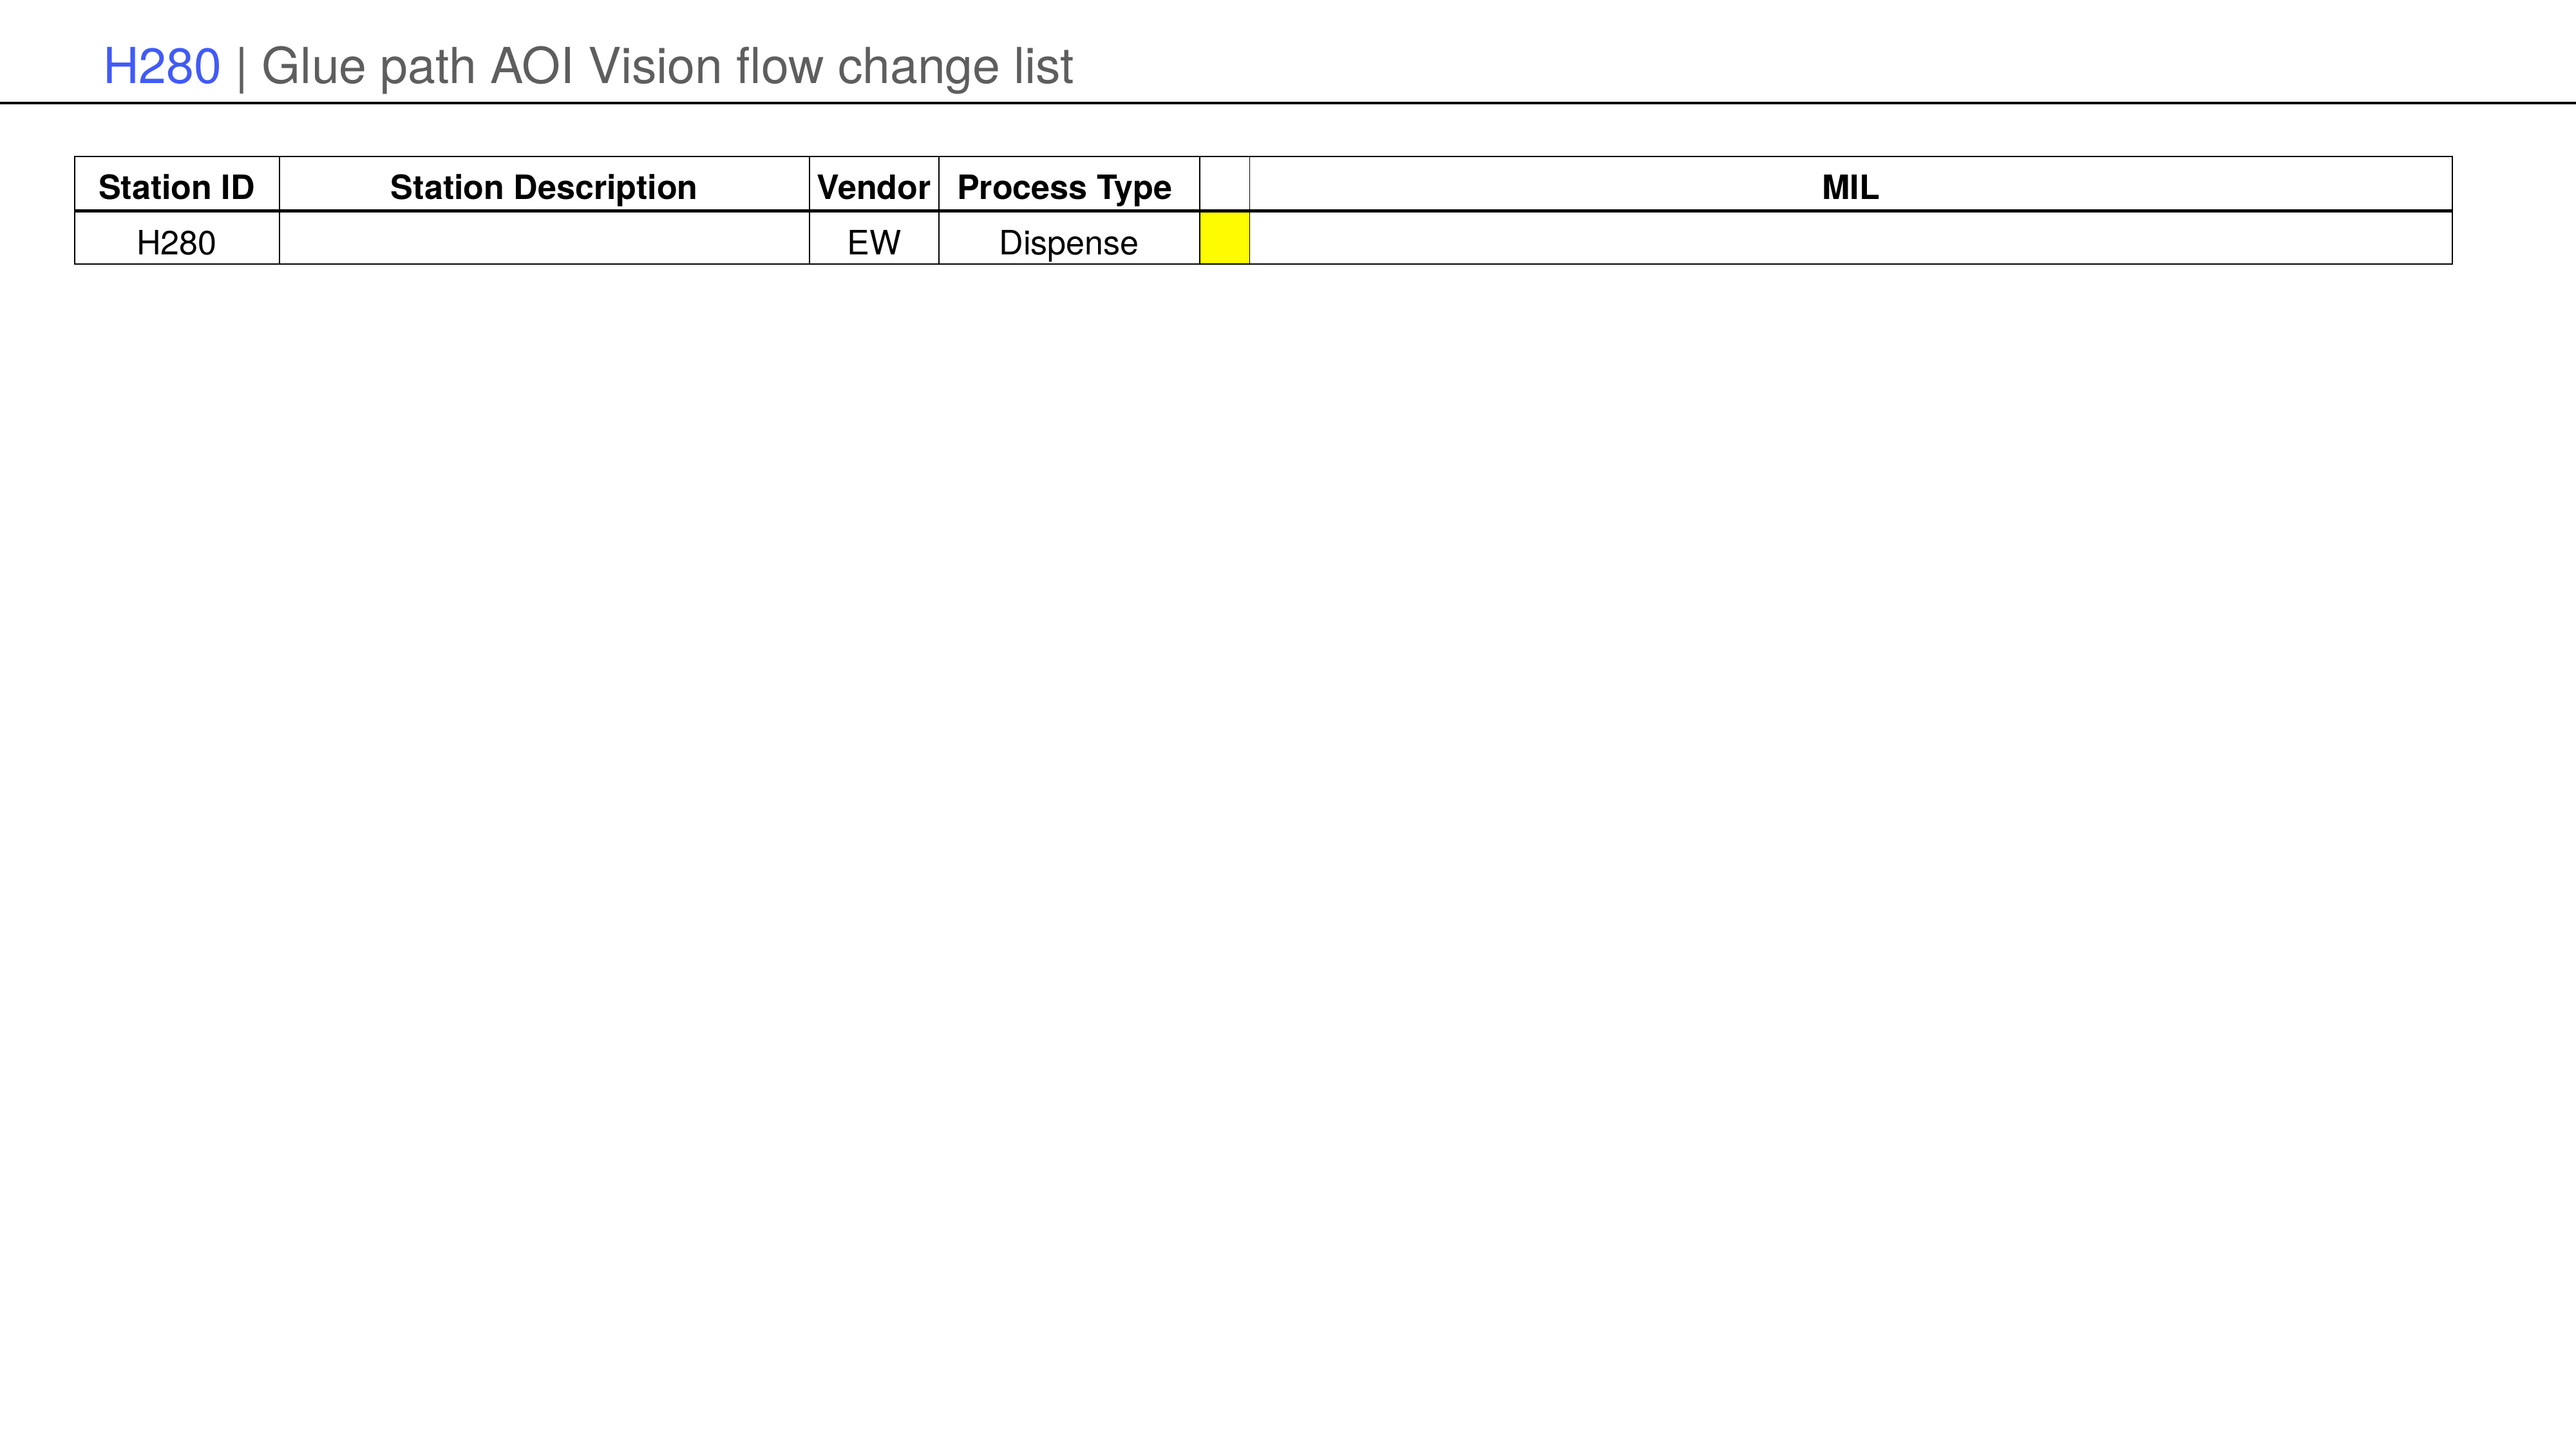

H280 | Glue path AOI Vision flow change list

| Station ID | Station Description | Vendor | Process Type |  | MIL |
| --- | --- | --- | --- | --- | --- |
| H280 |  | EW | Dispense |  |  |